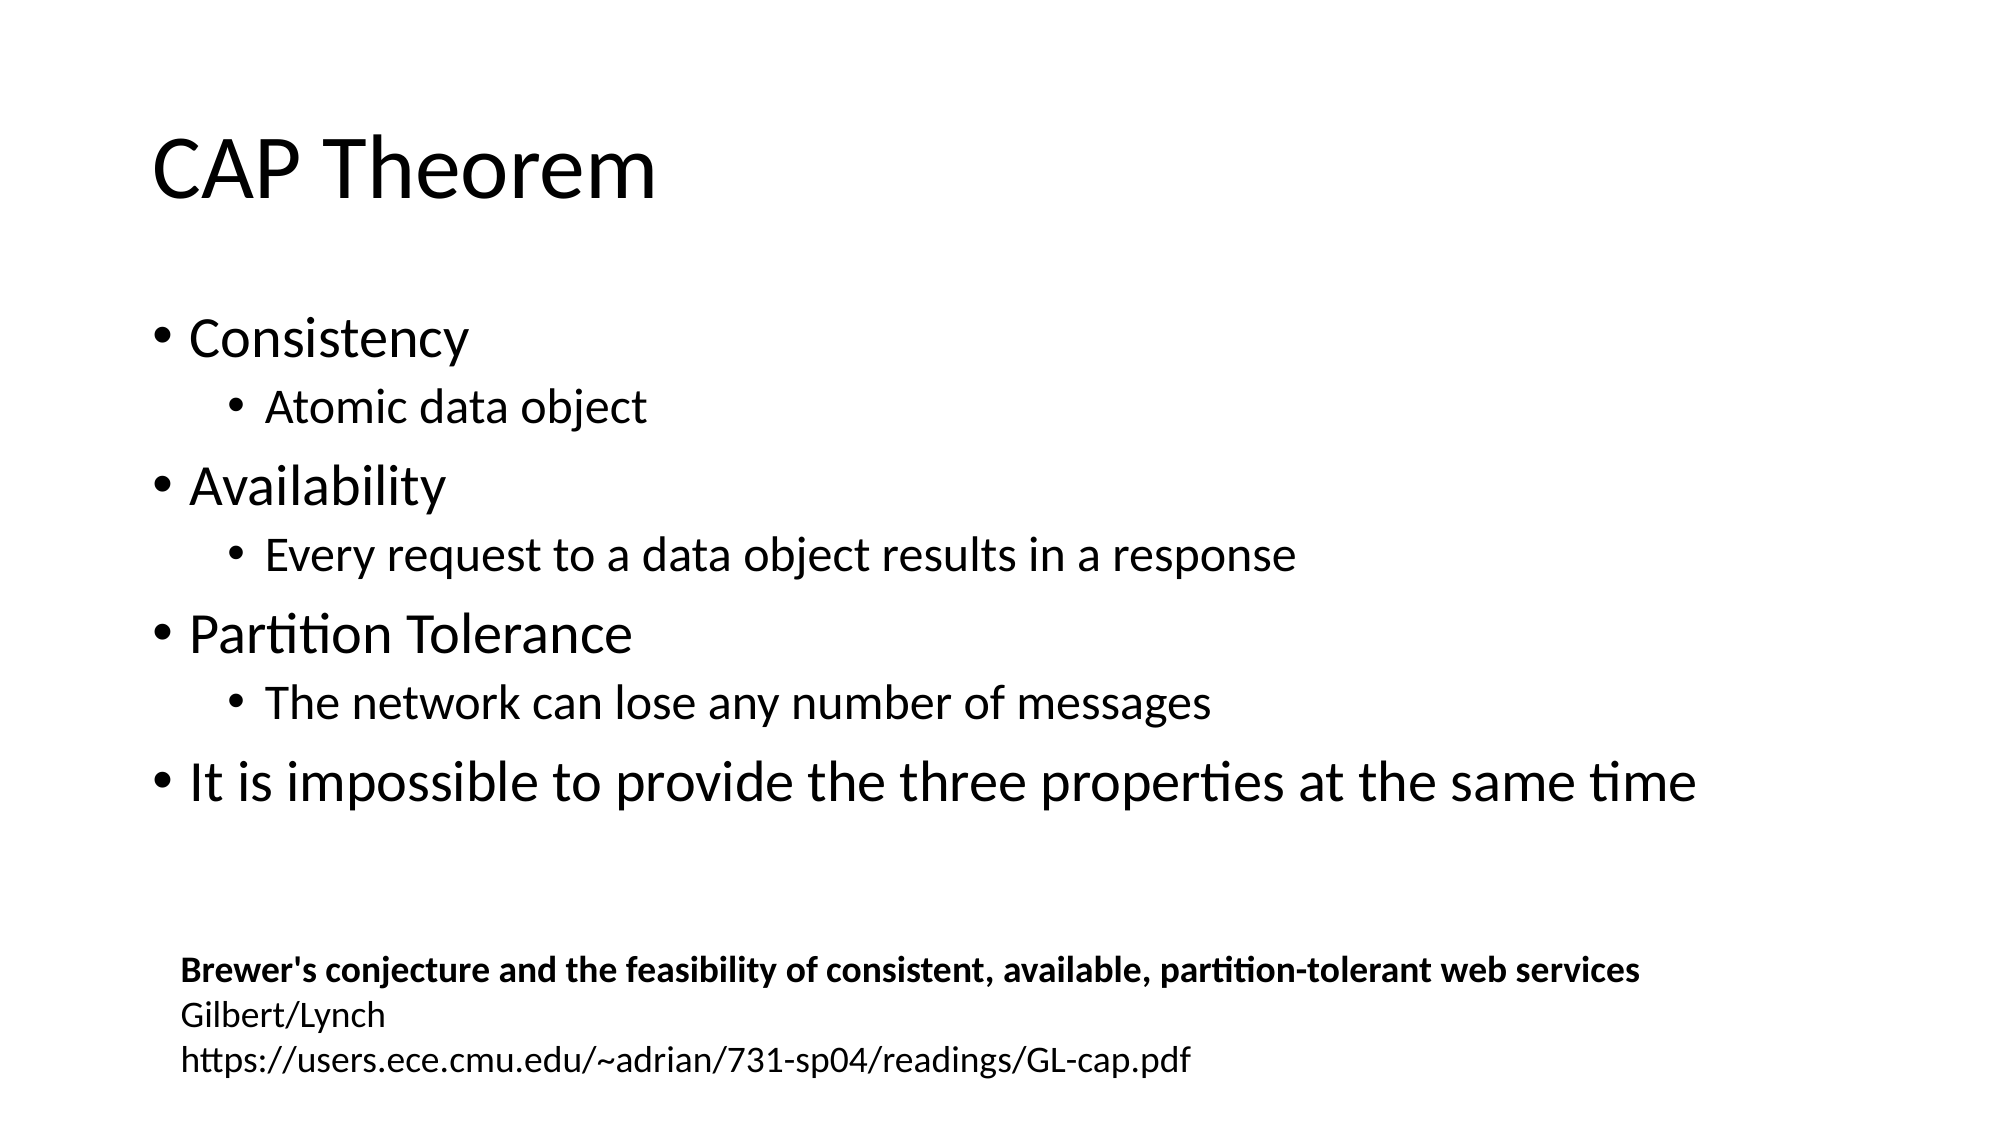

# CAP Theorem
Consistency
Atomic data object
Availability
Every request to a data object results in a response
Partition Tolerance
The network can lose any number of messages
It is impossible to provide the three properties at the same time
Brewer's conjecture and the feasibility of consistent, available, partition-tolerant web services
Gilbert/Lynch
https://users.ece.cmu.edu/~adrian/731-sp04/readings/GL-cap.pdf